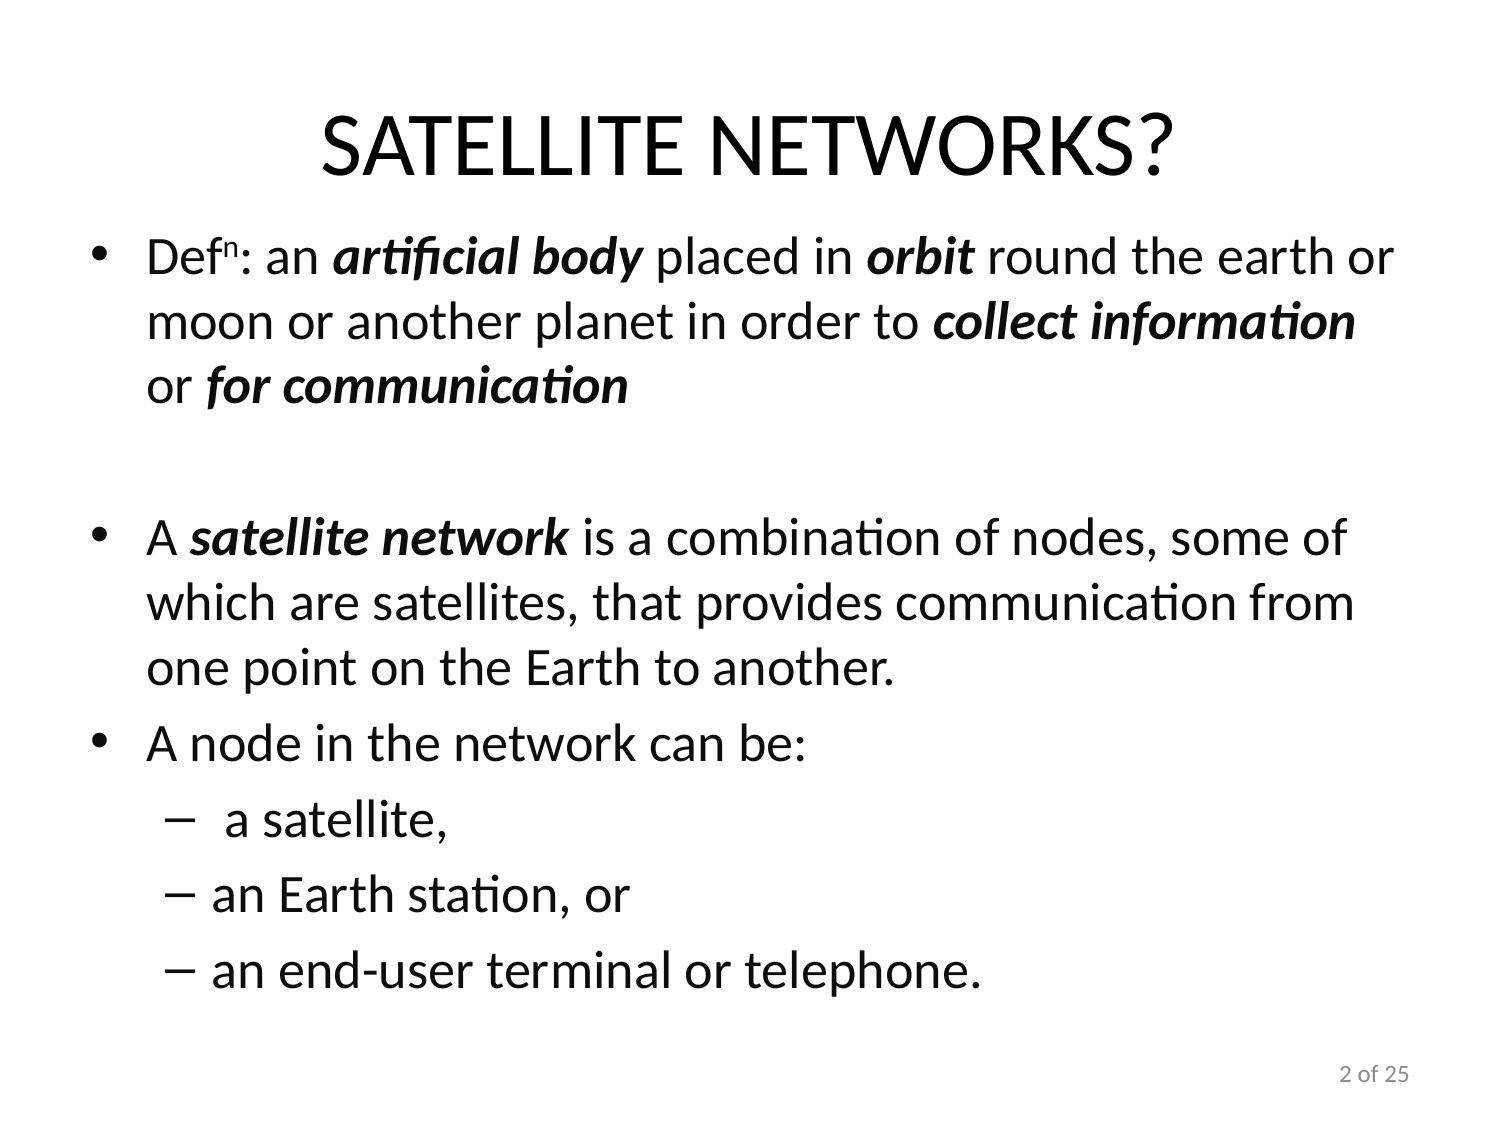

# Satellite Networks?
Defn: an artificial body placed in orbit round the earth or moon or another planet in order to collect information or for communication

A satellite network is a combination of nodes, some of which are satellites, that provides communication from one point on the Earth to another.
A node in the network can be:
 a satellite,
an Earth station, or
an end-user terminal or telephone.
2 of 25